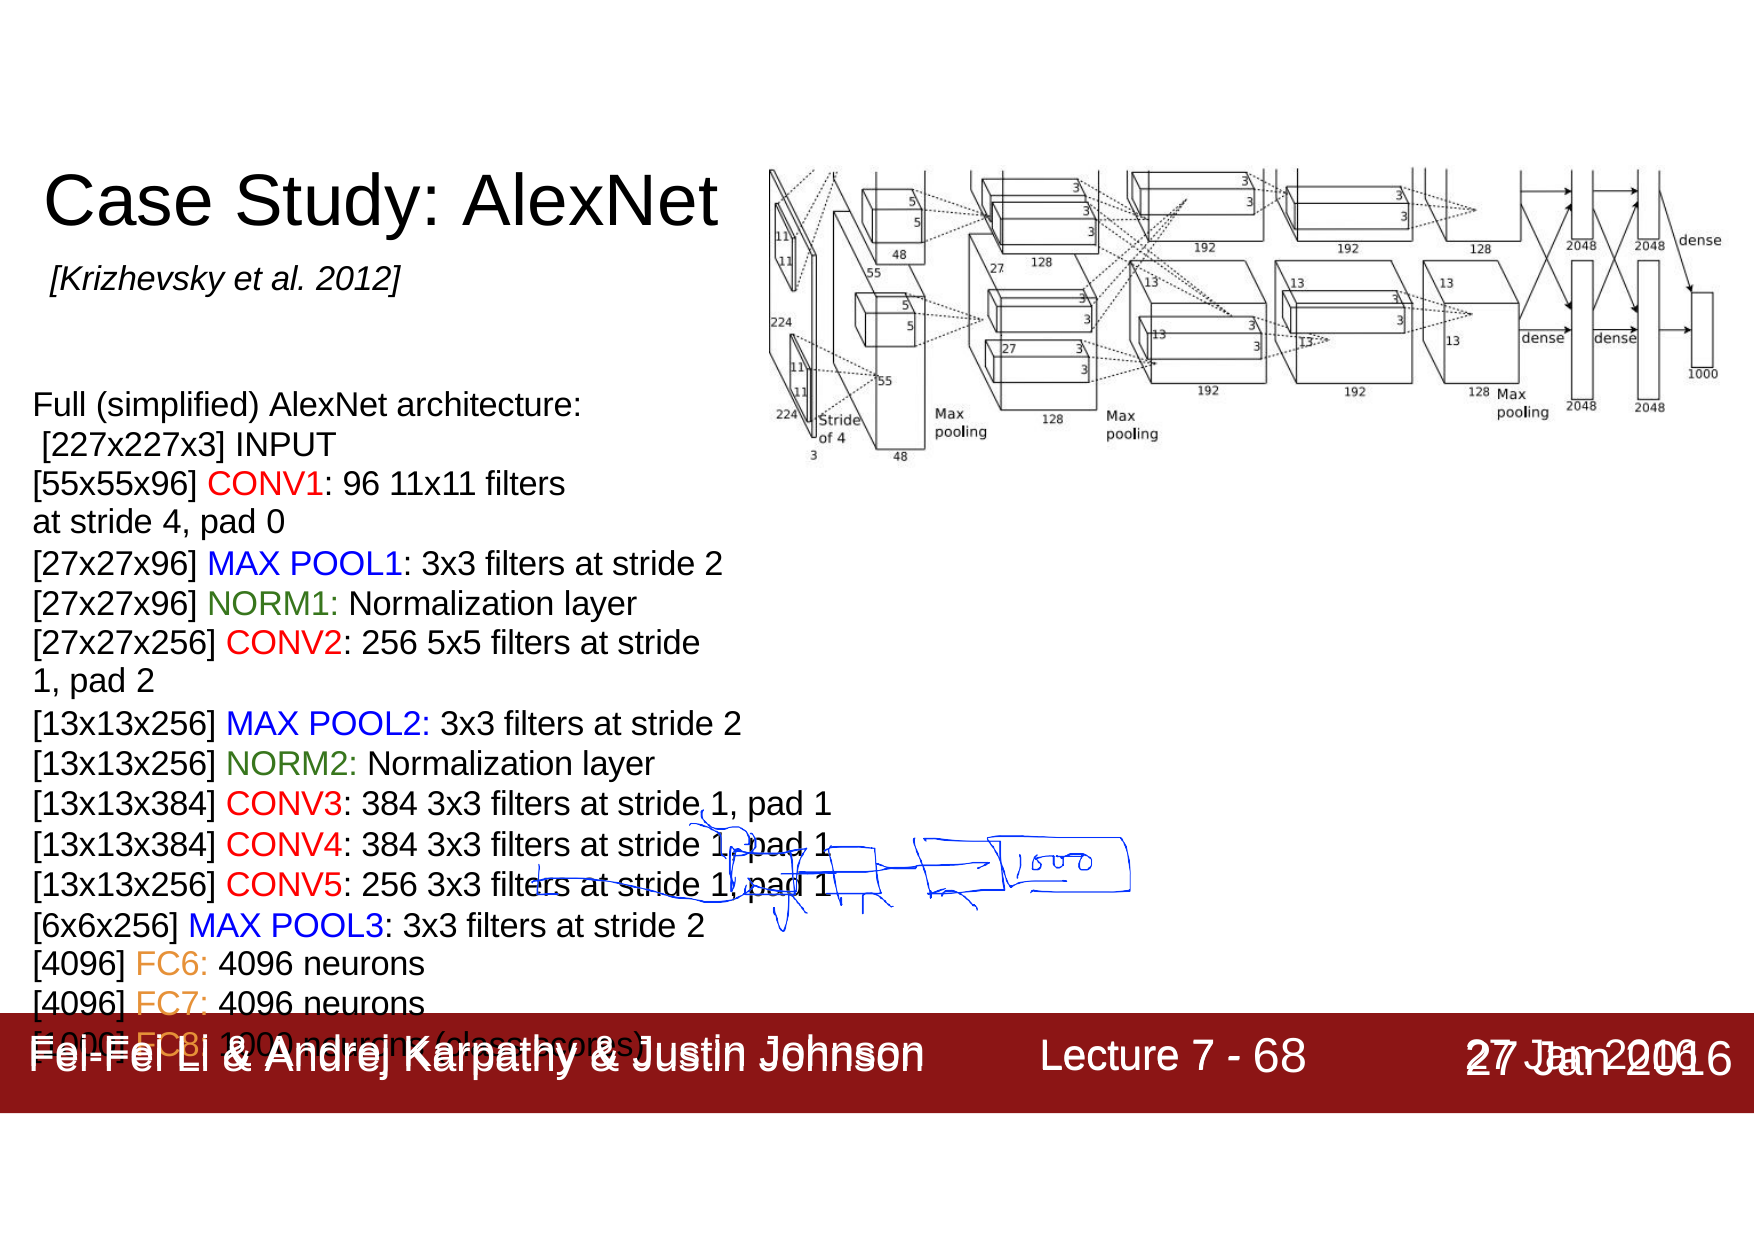

# Case Study: AlexNet

[Krizhevsky et al. 2012]

Full (simplified) AlexNet architecture:  [227x227x3] INPUT
[55x55x96] CONV1: 96 11x11 filters at stride 4, pad 0
[27x27x96] MAX POOL1: 3x3 filters at stride 2  [27x27x96] NORM1: Normalization layer
[27x27x256] CONV2: 256 5x5 filters at stride 1, pad 2
[13x13x256] MAX POOL2: 3x3 filters at stride 2  [13x13x256] NORM2: Normalization layer  [13x13x384] CONV3: 384 3x3 filters at stride 1, pad 1  [13x13x384] CONV4: 384 3x3 filters at stride 1, pad 1  [13x13x256] CONV5: 256 3x3 filters at stride 1, pad 1  [6x6x256] MAX POOL3: 3x3 filters at stride 2
[4096] FC6: 4096 neurons
[4096] FC7: 4096 neurons
[1000] FC8: 1000 neurons (class scores)

Lecture 7 - 68
27 Jan 2016
Fei-Fei Li & Andrej Karpathy & Justin Johnson
Fei-Fei Li & Andrej Karpathy & Justin Johnson	Lecture 7 -	27 Jan 2016